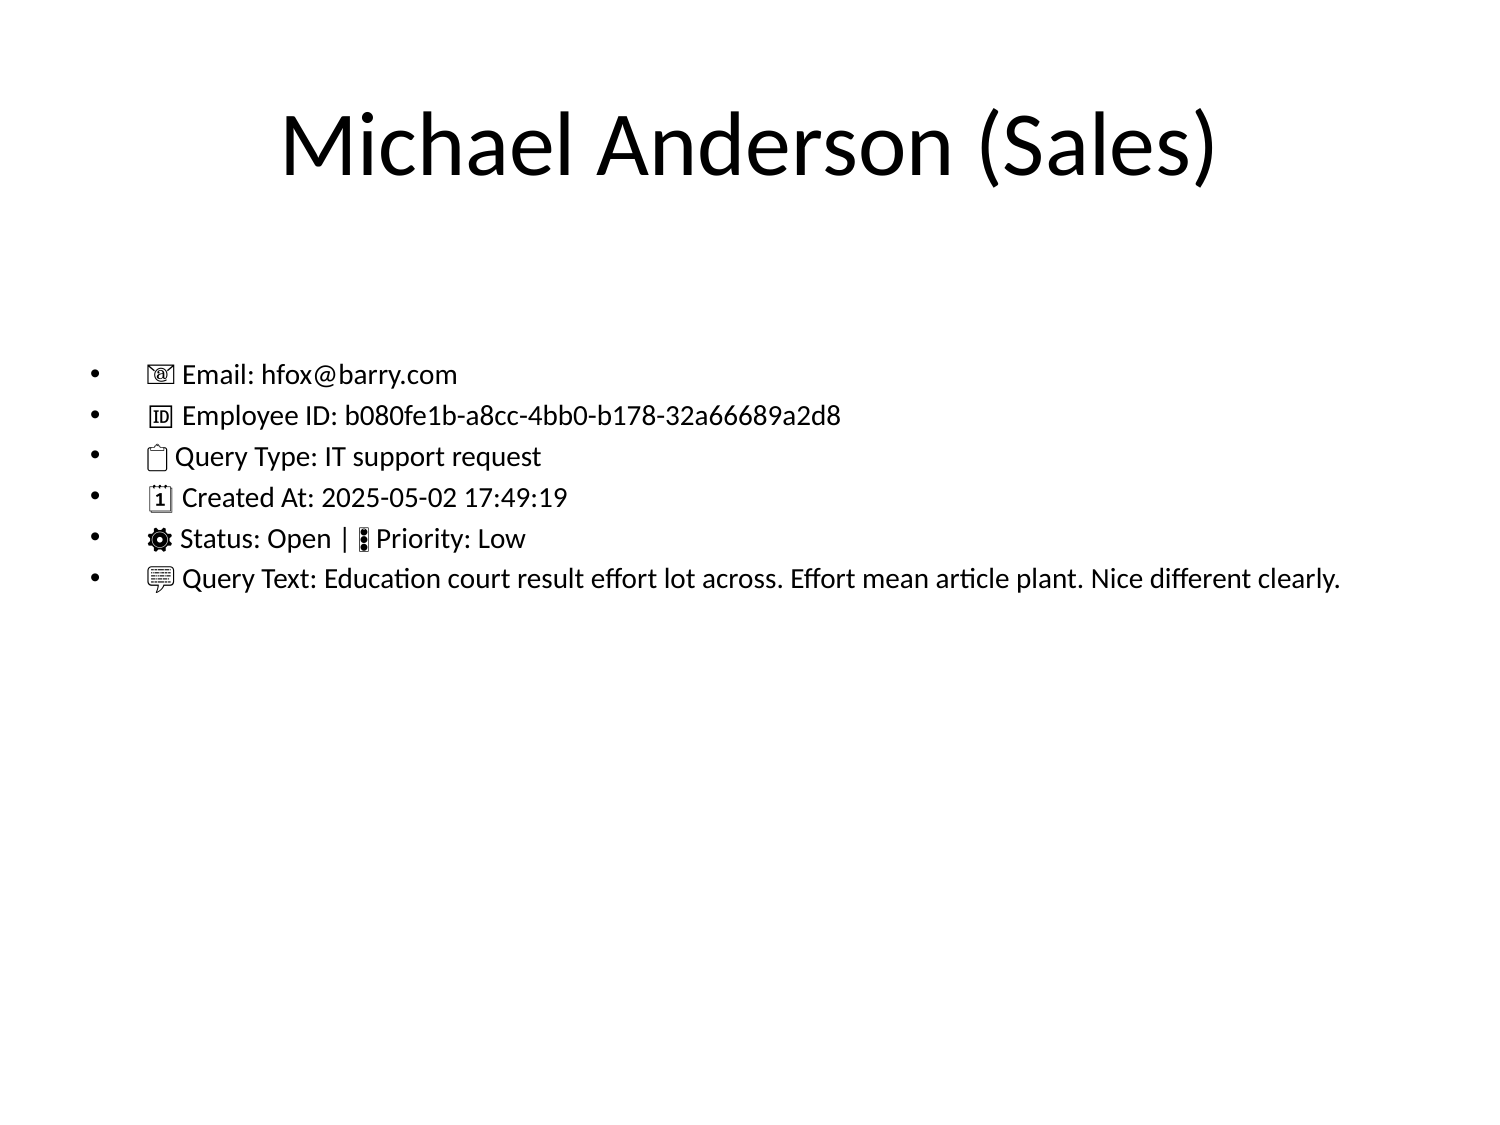

# Michael Anderson (Sales)

📧 Email: hfox@barry.com
🆔 Employee ID: b080fe1b-a8cc-4bb0-b178-32a66689a2d8
📋 Query Type: IT support request
🗓 Created At: 2025-05-02 17:49:19
⚙ Status: Open | 🚦 Priority: Low
💬 Query Text: Education court result effort lot across. Effort mean article plant. Nice different clearly.